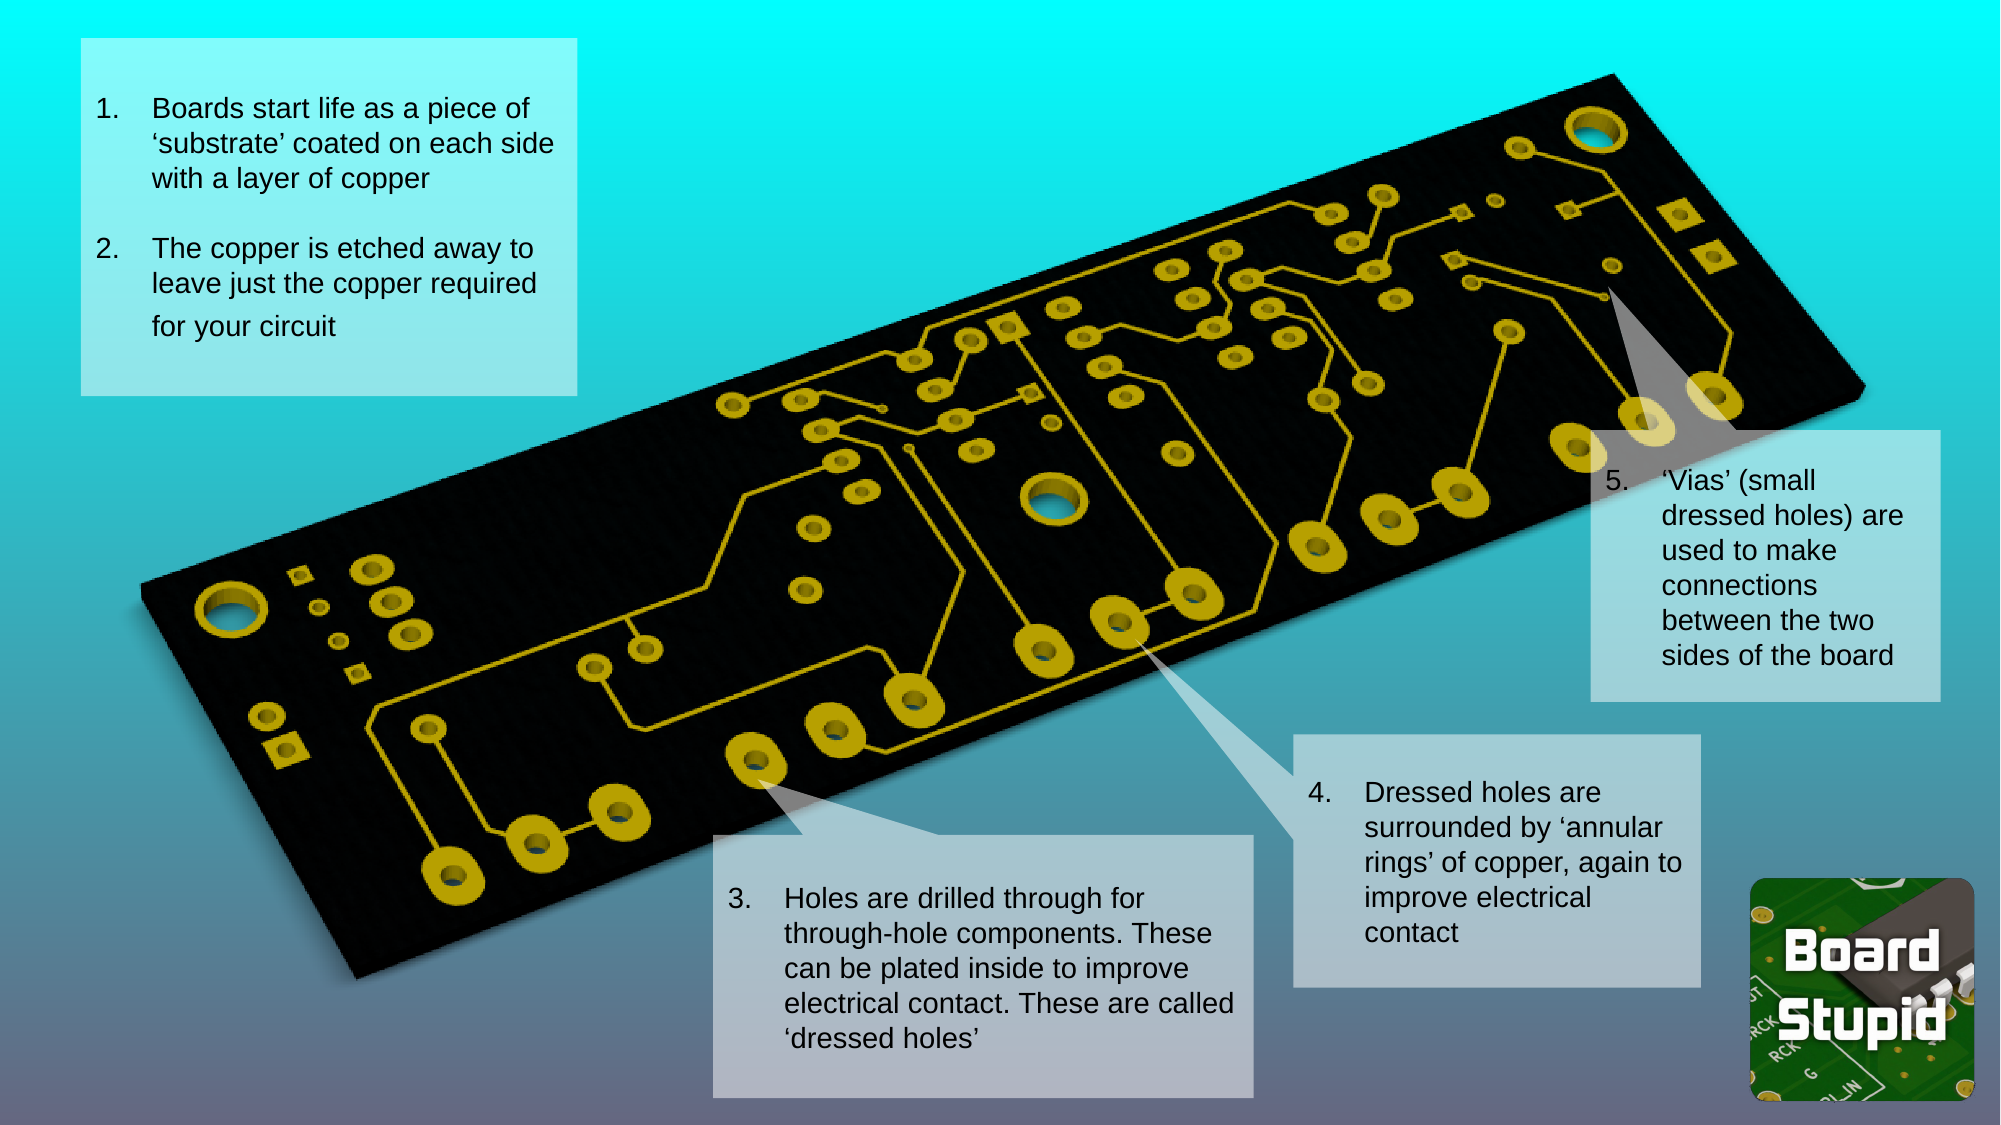

Boards start life as a piece of ‘substrate’ coated on each side with a layer of copper

The copper is etched away to leave just the copper required for your circuit
‘Vias’ (small dressed holes) are used to make connections between the two sides of the board
Dressed holes are surrounded by ‘annular rings’ of copper, again to improve electrical contact
Holes are drilled through for through-hole components. These can be plated inside to improve electrical contact. These are called ‘dressed holes’